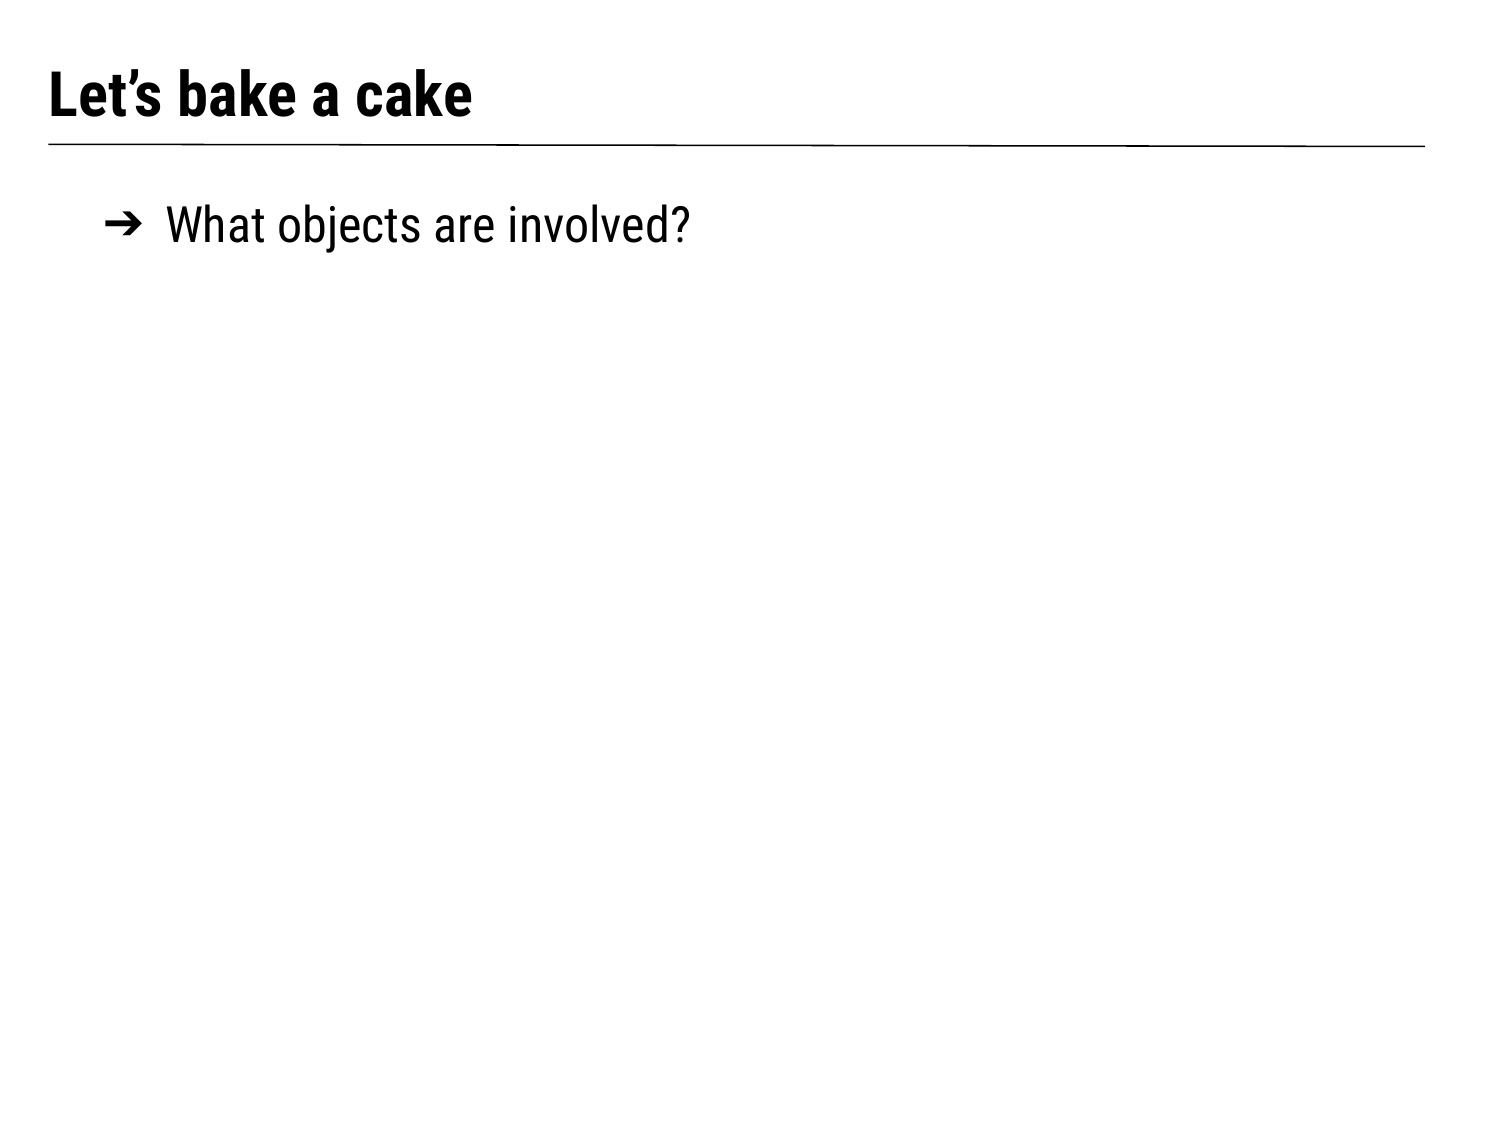

# Let’s bake a cake
What objects are involved?